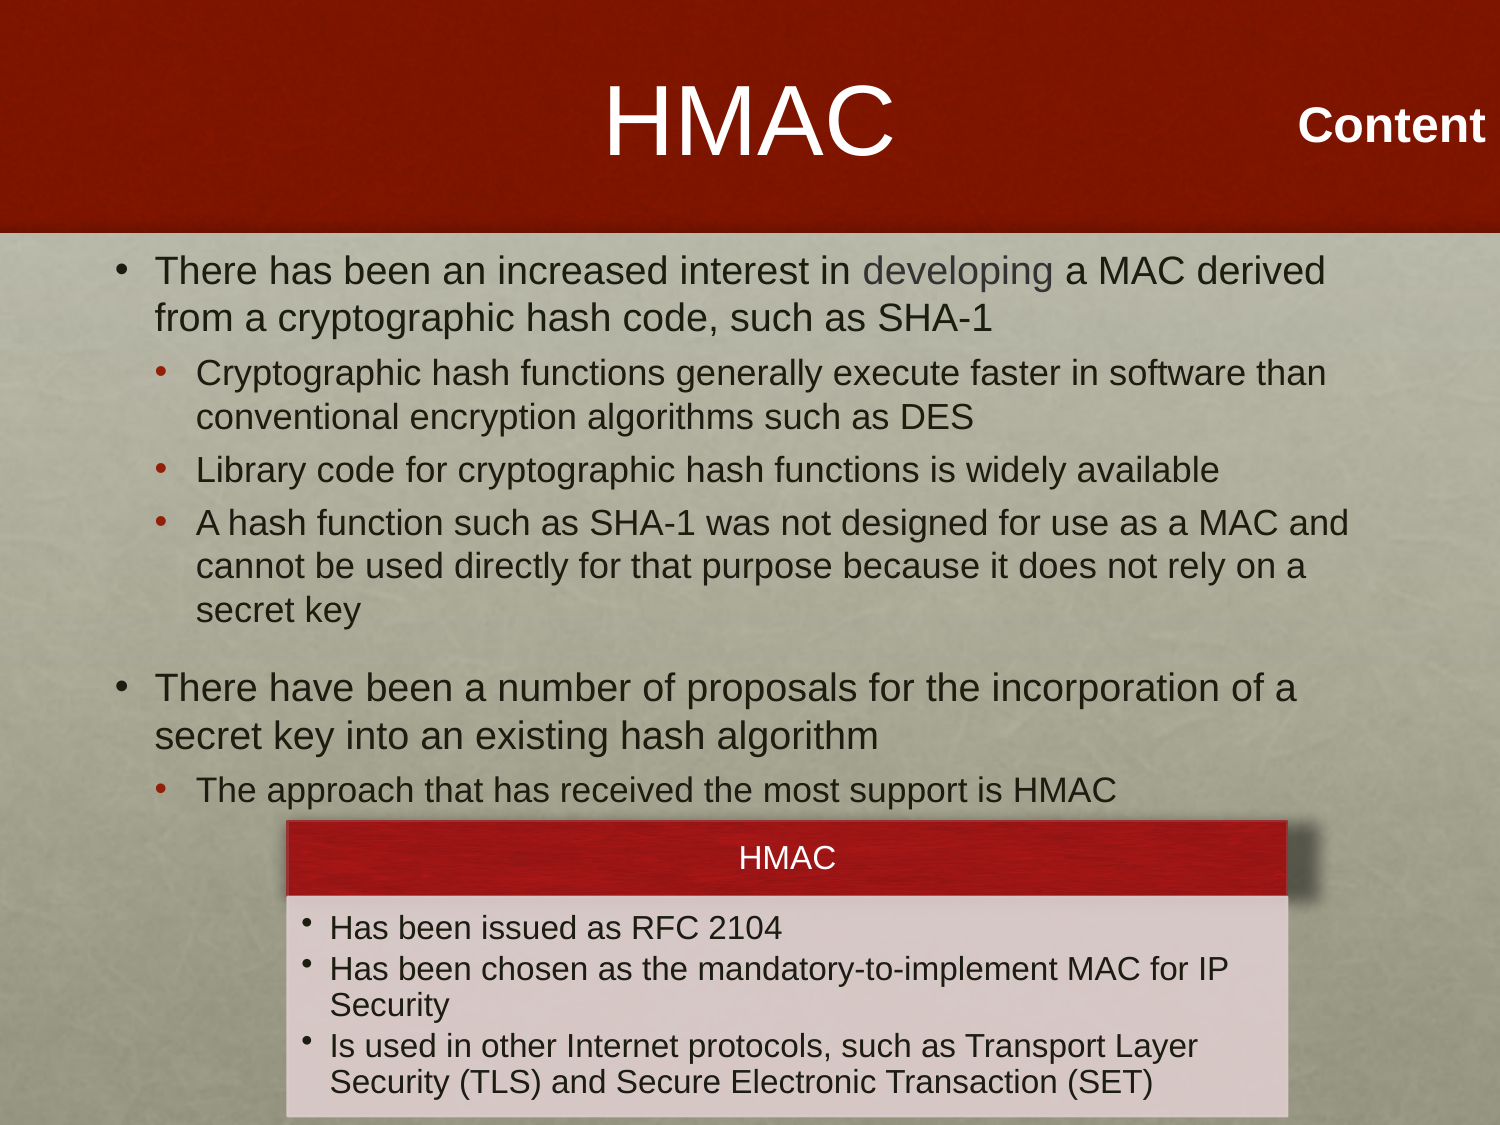

# HMAC
There has been an increased interest in developing a MAC derived from a cryptographic hash code, such as SHA-1
Cryptographic hash functions generally execute faster in software than conventional encryption algorithms such as DES
Library code for cryptographic hash functions is widely available
A hash function such as SHA-1 was not designed for use as a MAC and cannot be used directly for that purpose because it does not rely on a secret key
There have been a number of proposals for the incorporation of a secret key into an existing hash algorithm
The approach that has received the most support is HMAC
HMAC
Has been issued as RFC 2104
Has been chosen as the mandatory-to-implement MAC for IP Security
Is used in other Internet protocols, such as Transport Layer Security (TLS) and Secure Electronic Transaction (SET)